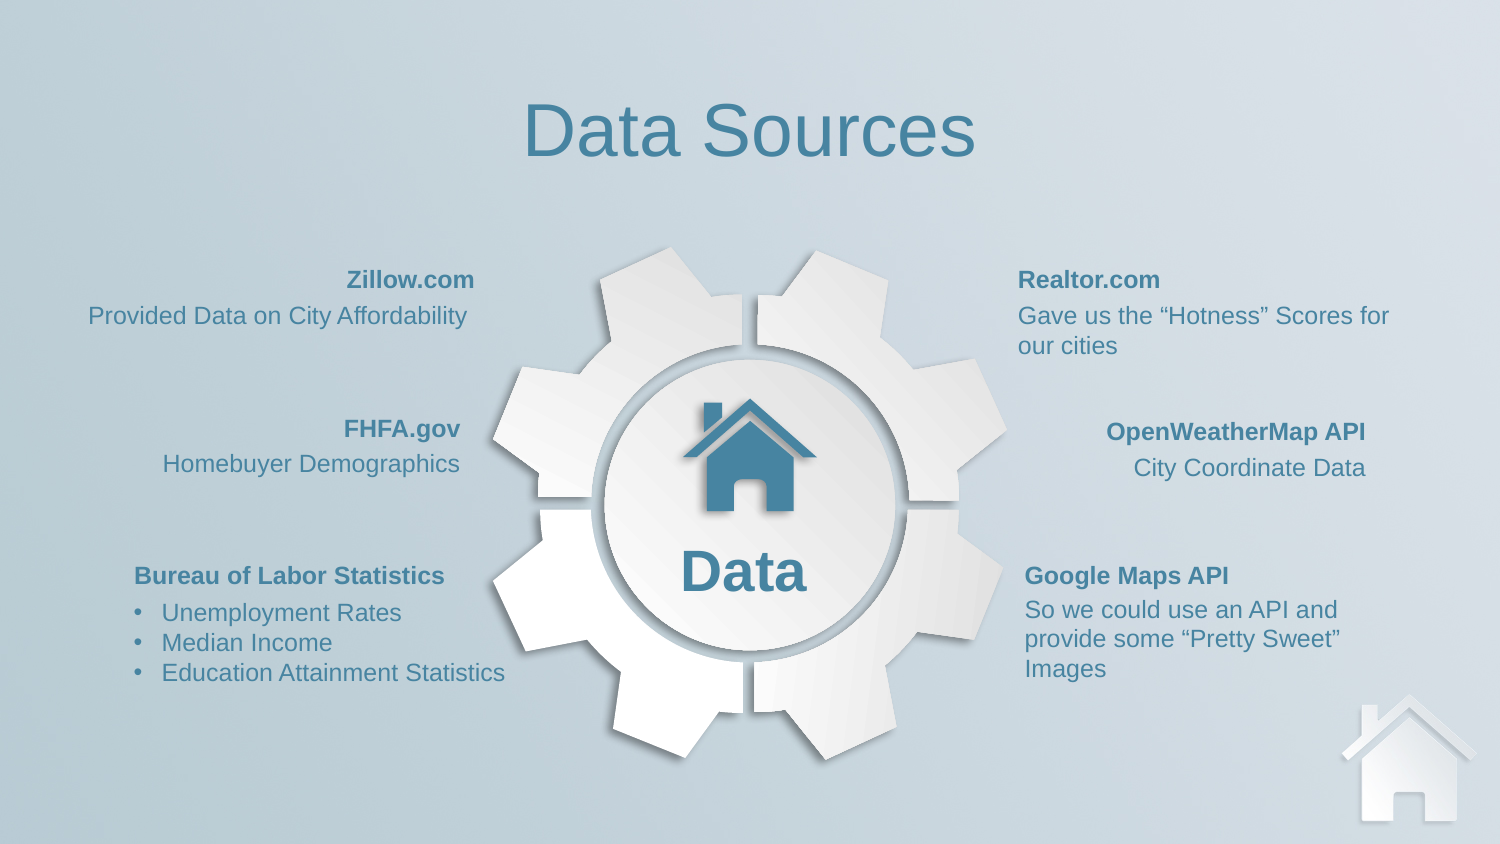

Data Sources

Zillow.com
Provided Data on City Affordability
Realtor.com
Gave us the “Hotness” Scores for our cities

FHFA.gov
Homebuyer Demographics
OpenWeatherMap API
City Coordinate Data

Data
Bureau of Labor Statistics
Unemployment Rates
Median Income
Education Attainment Statistics
Google Maps API
So we could use an API and provide some “Pretty Sweet” Images